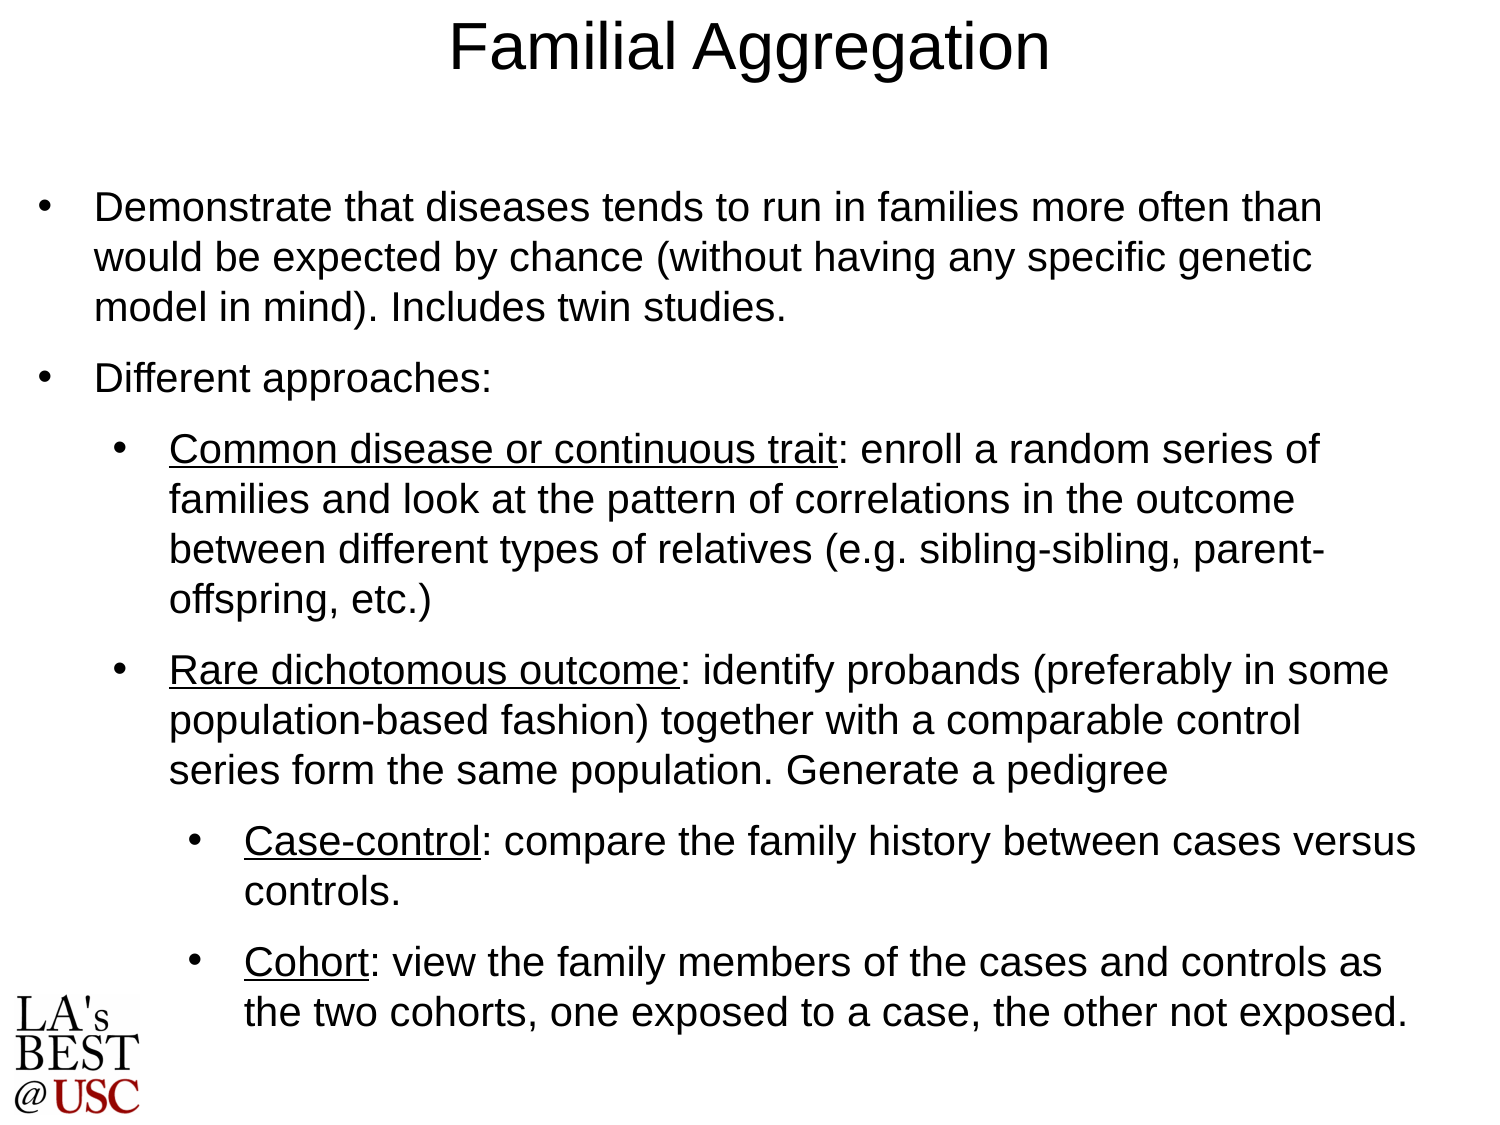

Familial Aggregation
Demonstrate that diseases tends to run in families more often than would be expected by chance (without having any specific genetic model in mind). Includes twin studies.
Different approaches:
Common disease or continuous trait: enroll a random series of families and look at the pattern of correlations in the outcome between different types of relatives (e.g. sibling-sibling, parent-offspring, etc.)
Rare dichotomous outcome: identify probands (preferably in some population-based fashion) together with a comparable control series form the same population. Generate a pedigree
Case-control: compare the family history between cases versus controls.
Cohort: view the family members of the cases and controls as the two cohorts, one exposed to a case, the other not exposed.